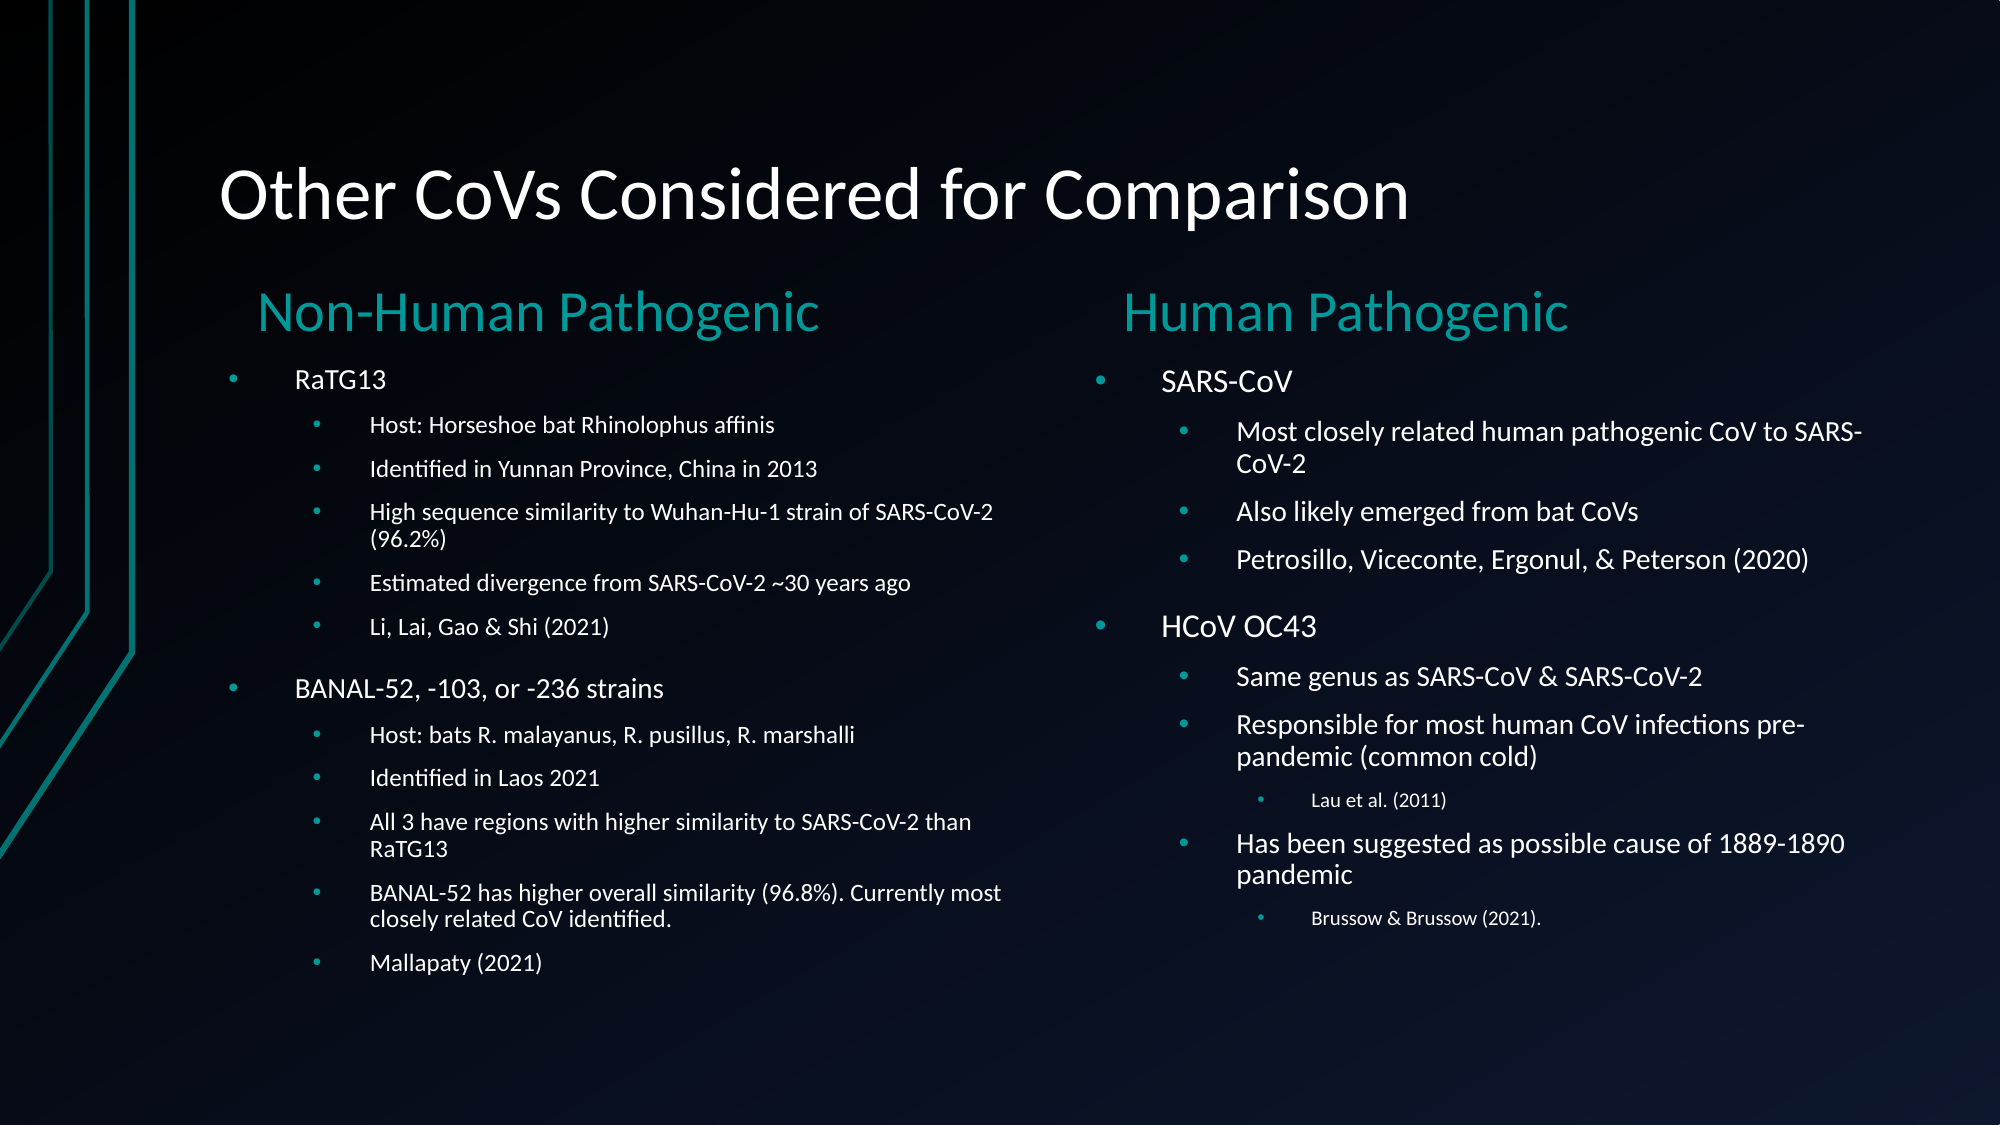

# Other CoVs Considered for Comparison
Non-Human Pathogenic
Human Pathogenic
RaTG13
Host: Horseshoe bat Rhinolophus affinis
Identified in Yunnan Province, China in 2013
High sequence similarity to Wuhan-Hu-1 strain of SARS-CoV-2 (96.2%)
Estimated divergence from SARS-CoV-2 ~30 years ago
Li, Lai, Gao & Shi (2021)
BANAL-52, -103, or -236 strains
Host: bats R. malayanus, R. pusillus, R. marshalli
Identified in Laos 2021
All 3 have regions with higher similarity to SARS-CoV-2 than RaTG13
BANAL-52 has higher overall similarity (96.8%). Currently most closely related CoV identified.
Mallapaty (2021)

SARS-CoV
Most closely related human pathogenic CoV to SARS-CoV-2
Also likely emerged from bat CoVs
Petrosillo, Viceconte, Ergonul, & Peterson (2020)
HCoV OC43
Same genus as SARS-CoV & SARS-CoV-2
Responsible for most human CoV infections pre-pandemic (common cold)
Lau et al. (2011)
Has been suggested as possible cause of 1889-1890 pandemic
Brussow & Brussow (2021).